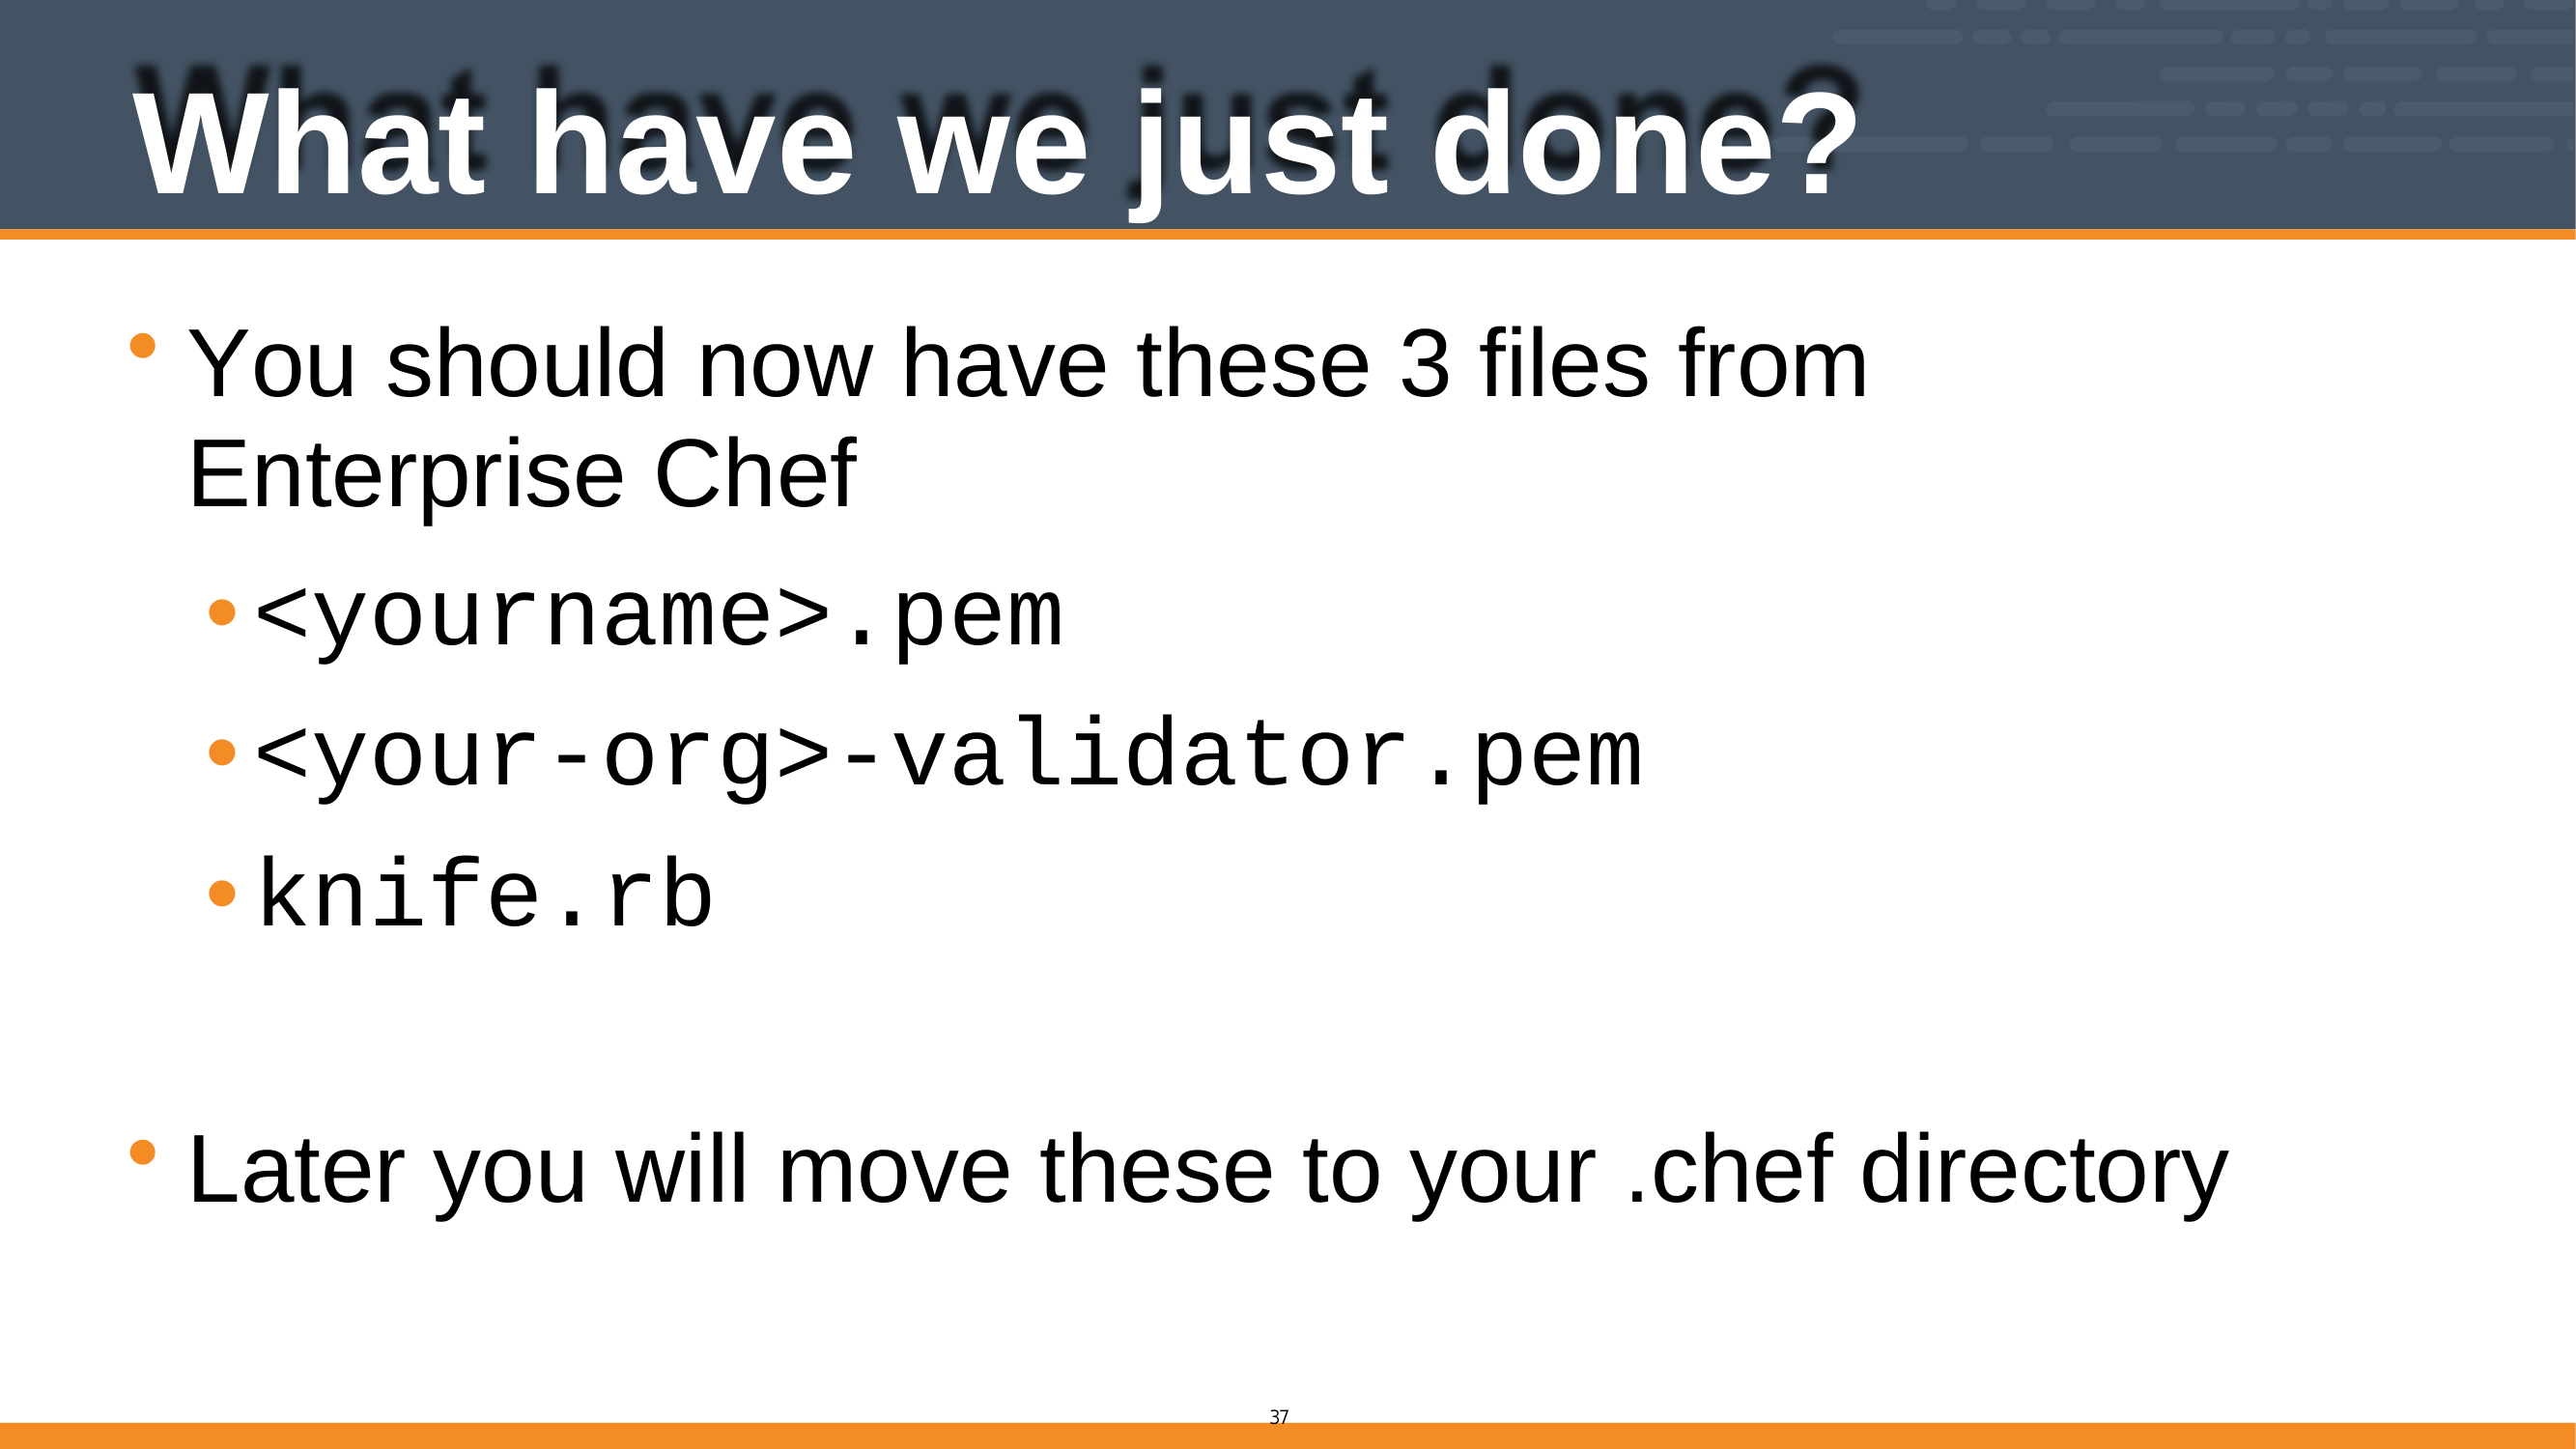

# What have we just done?

You should now have these 3 files from Enterprise Chef
•<yourname>.pem
•<your-org>-validator.pem
•knife.rb

Later you will move these to your .chef directory
37